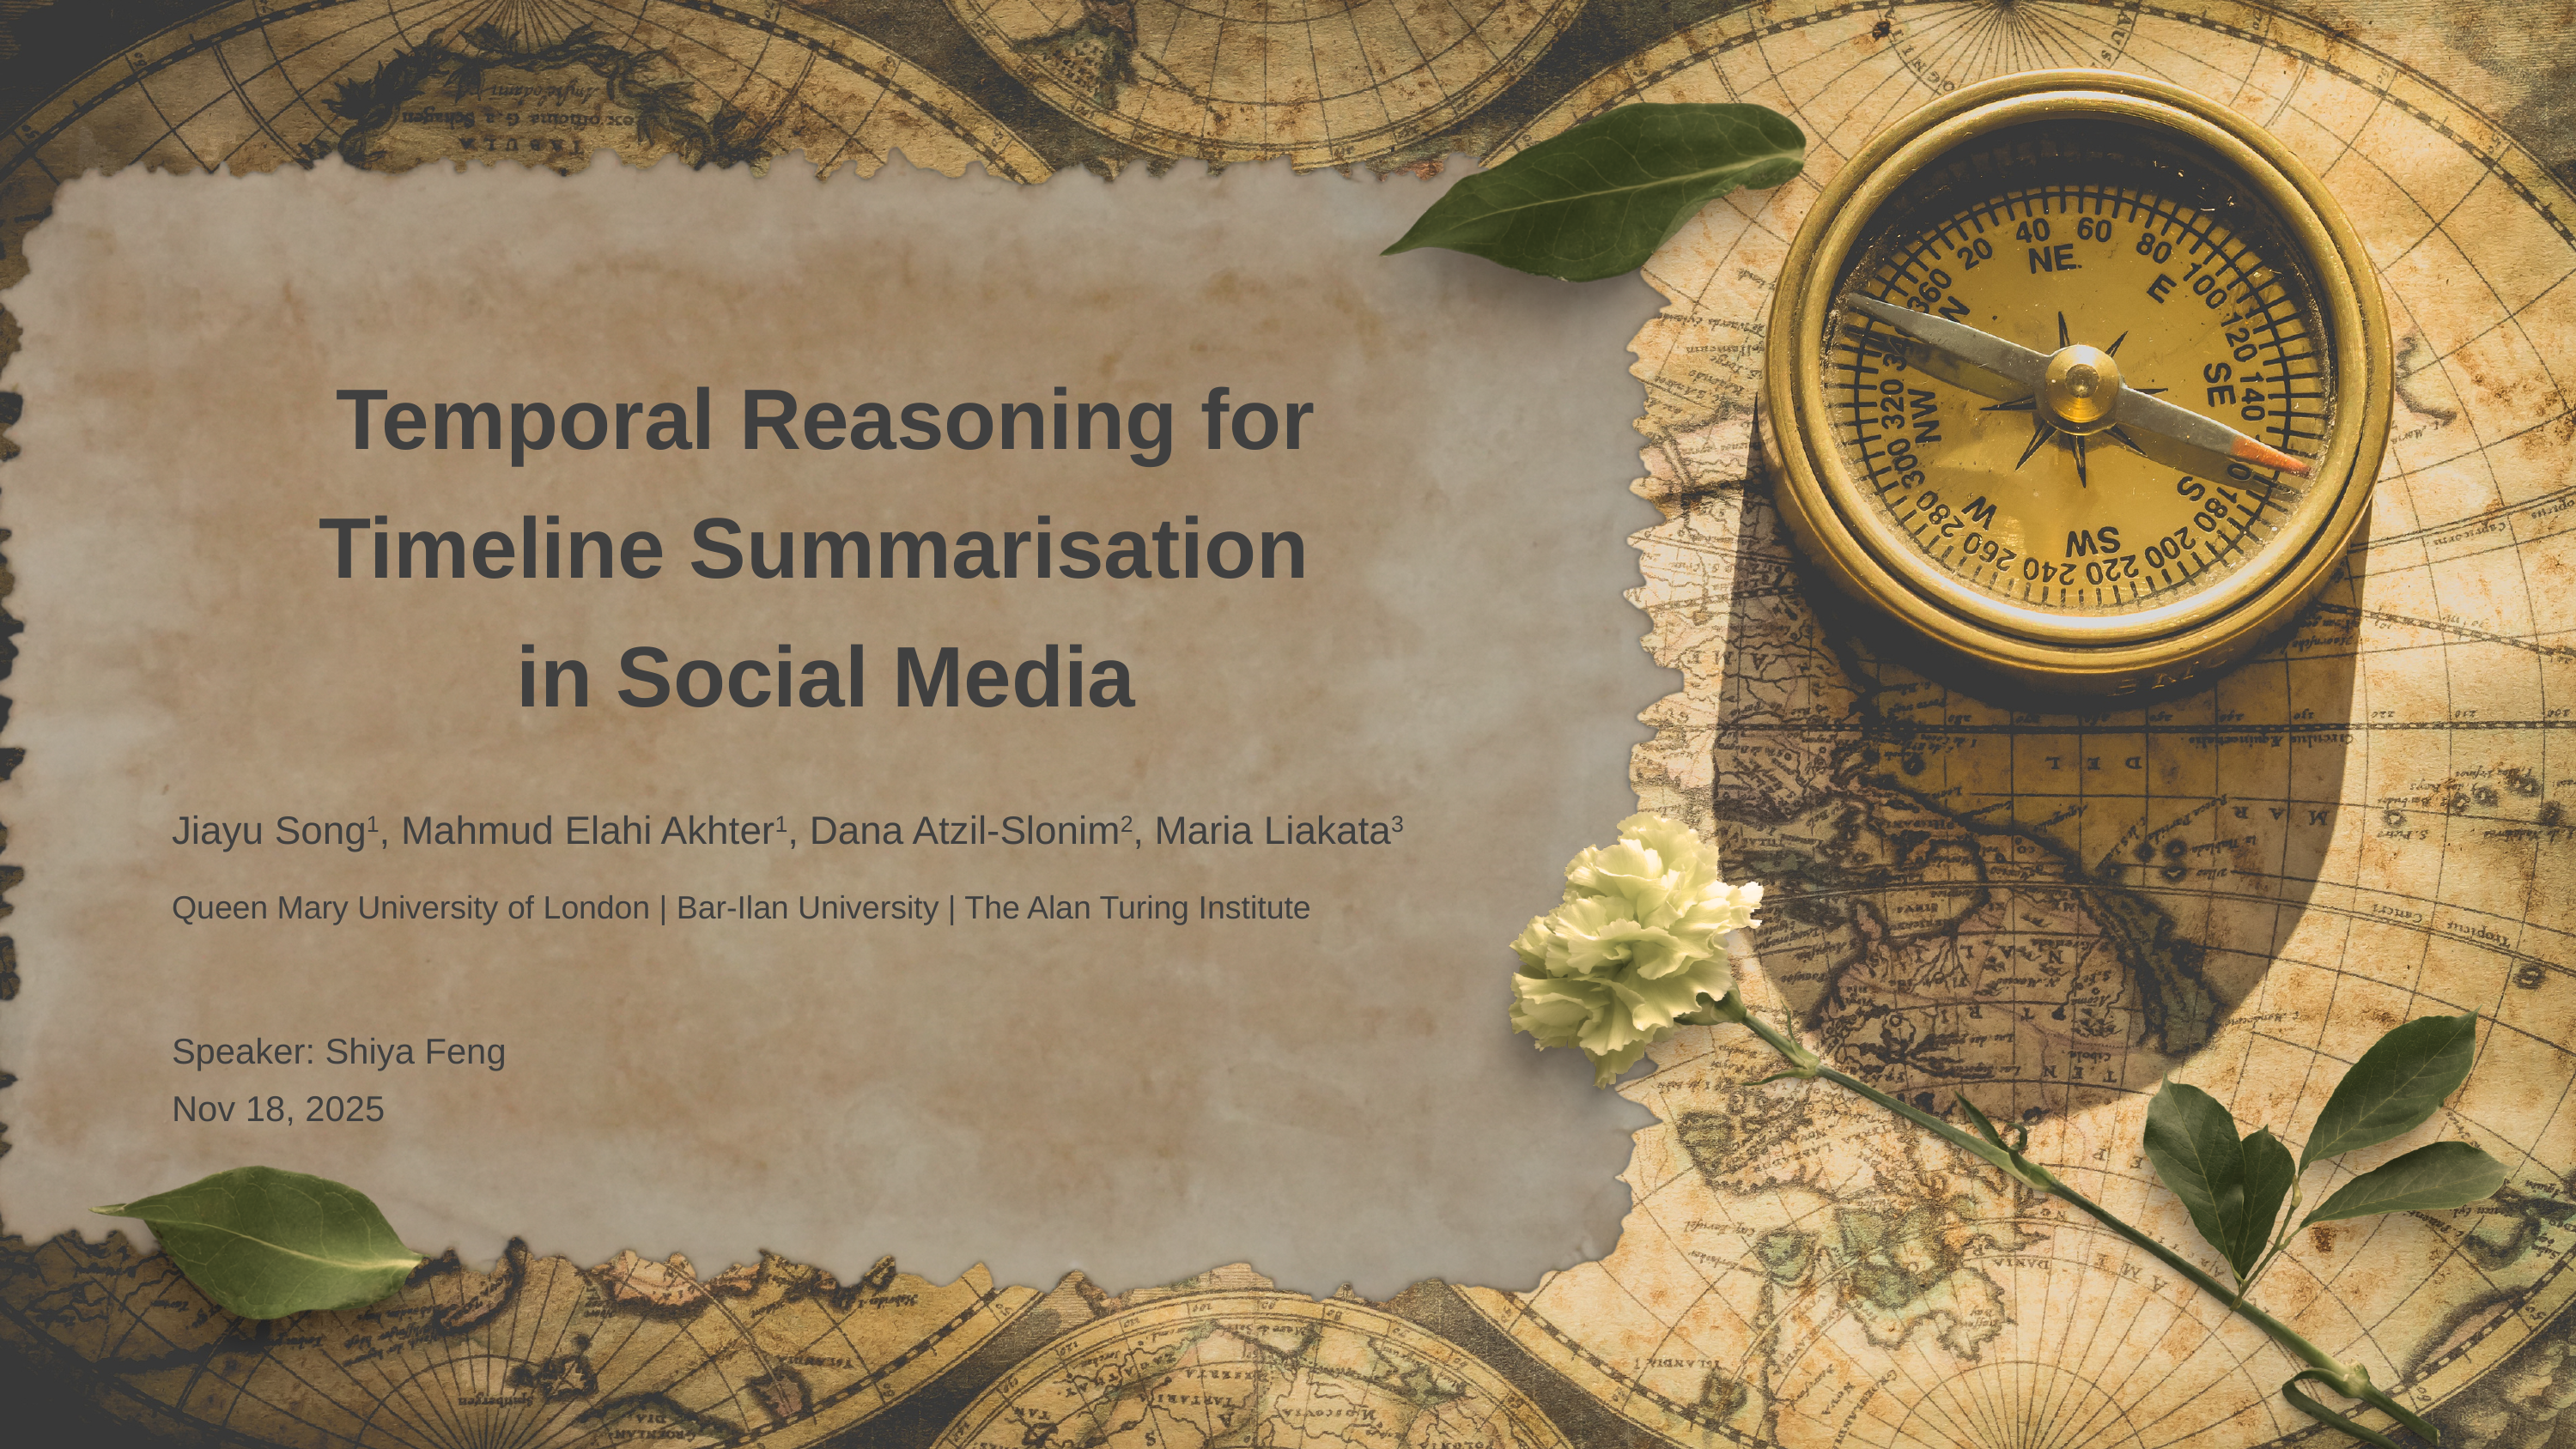

Temporal Reasoning for Timeline Summarisation
in Social Media
Jiayu Song1, Mahmud Elahi Akhter1, Dana Atzil-Slonim2, Maria Liakata3
Queen Mary University of London | Bar-Ilan University | The Alan Turing Institute

Speaker: Shiya Feng
Nov 18, 2025